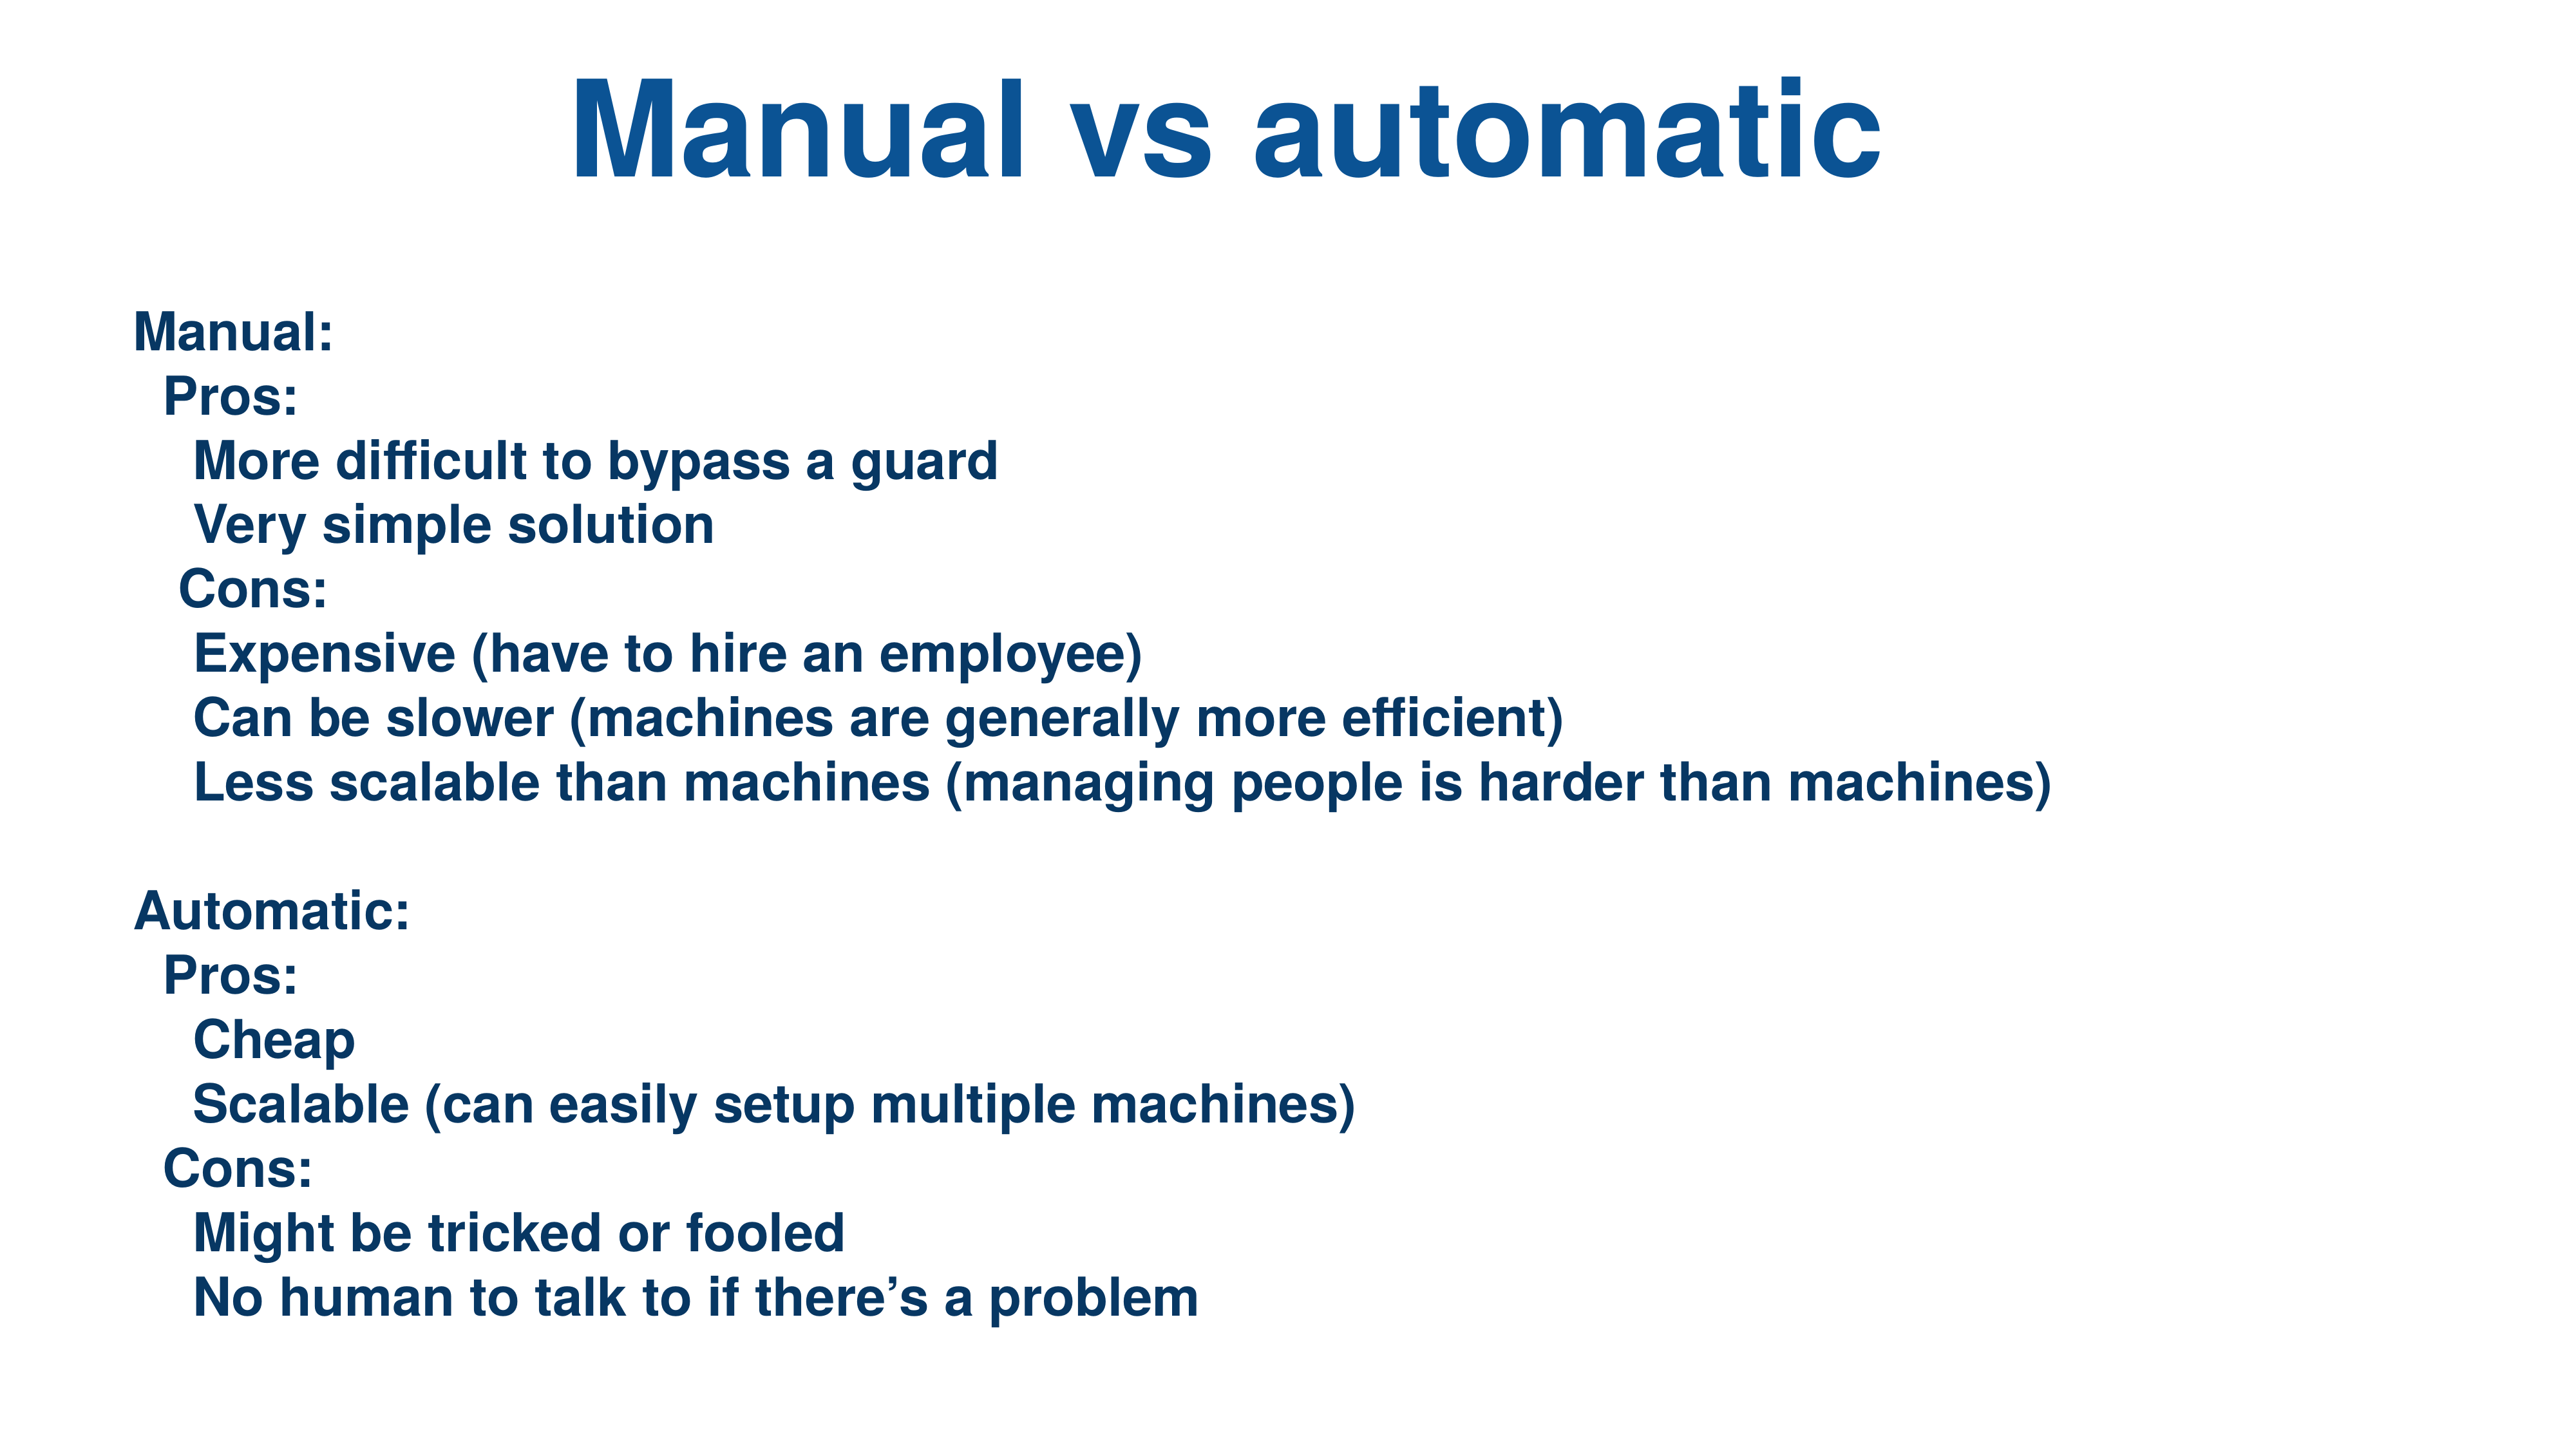

# Manual vs automatic
Manual:
  Pros:
    More difficult to bypass a guard
    Very simple solution
   Cons:
    Expensive (have to hire an employee)
    Can be slower (machines are generally more efficient)
    Less scalable than machines (managing people is harder than machines)

Automatic:
  Pros:
    Cheap
    Scalable (can easily setup multiple machines)
  Cons:
    Might be tricked or fooled
    No human to talk to if there’s a problem